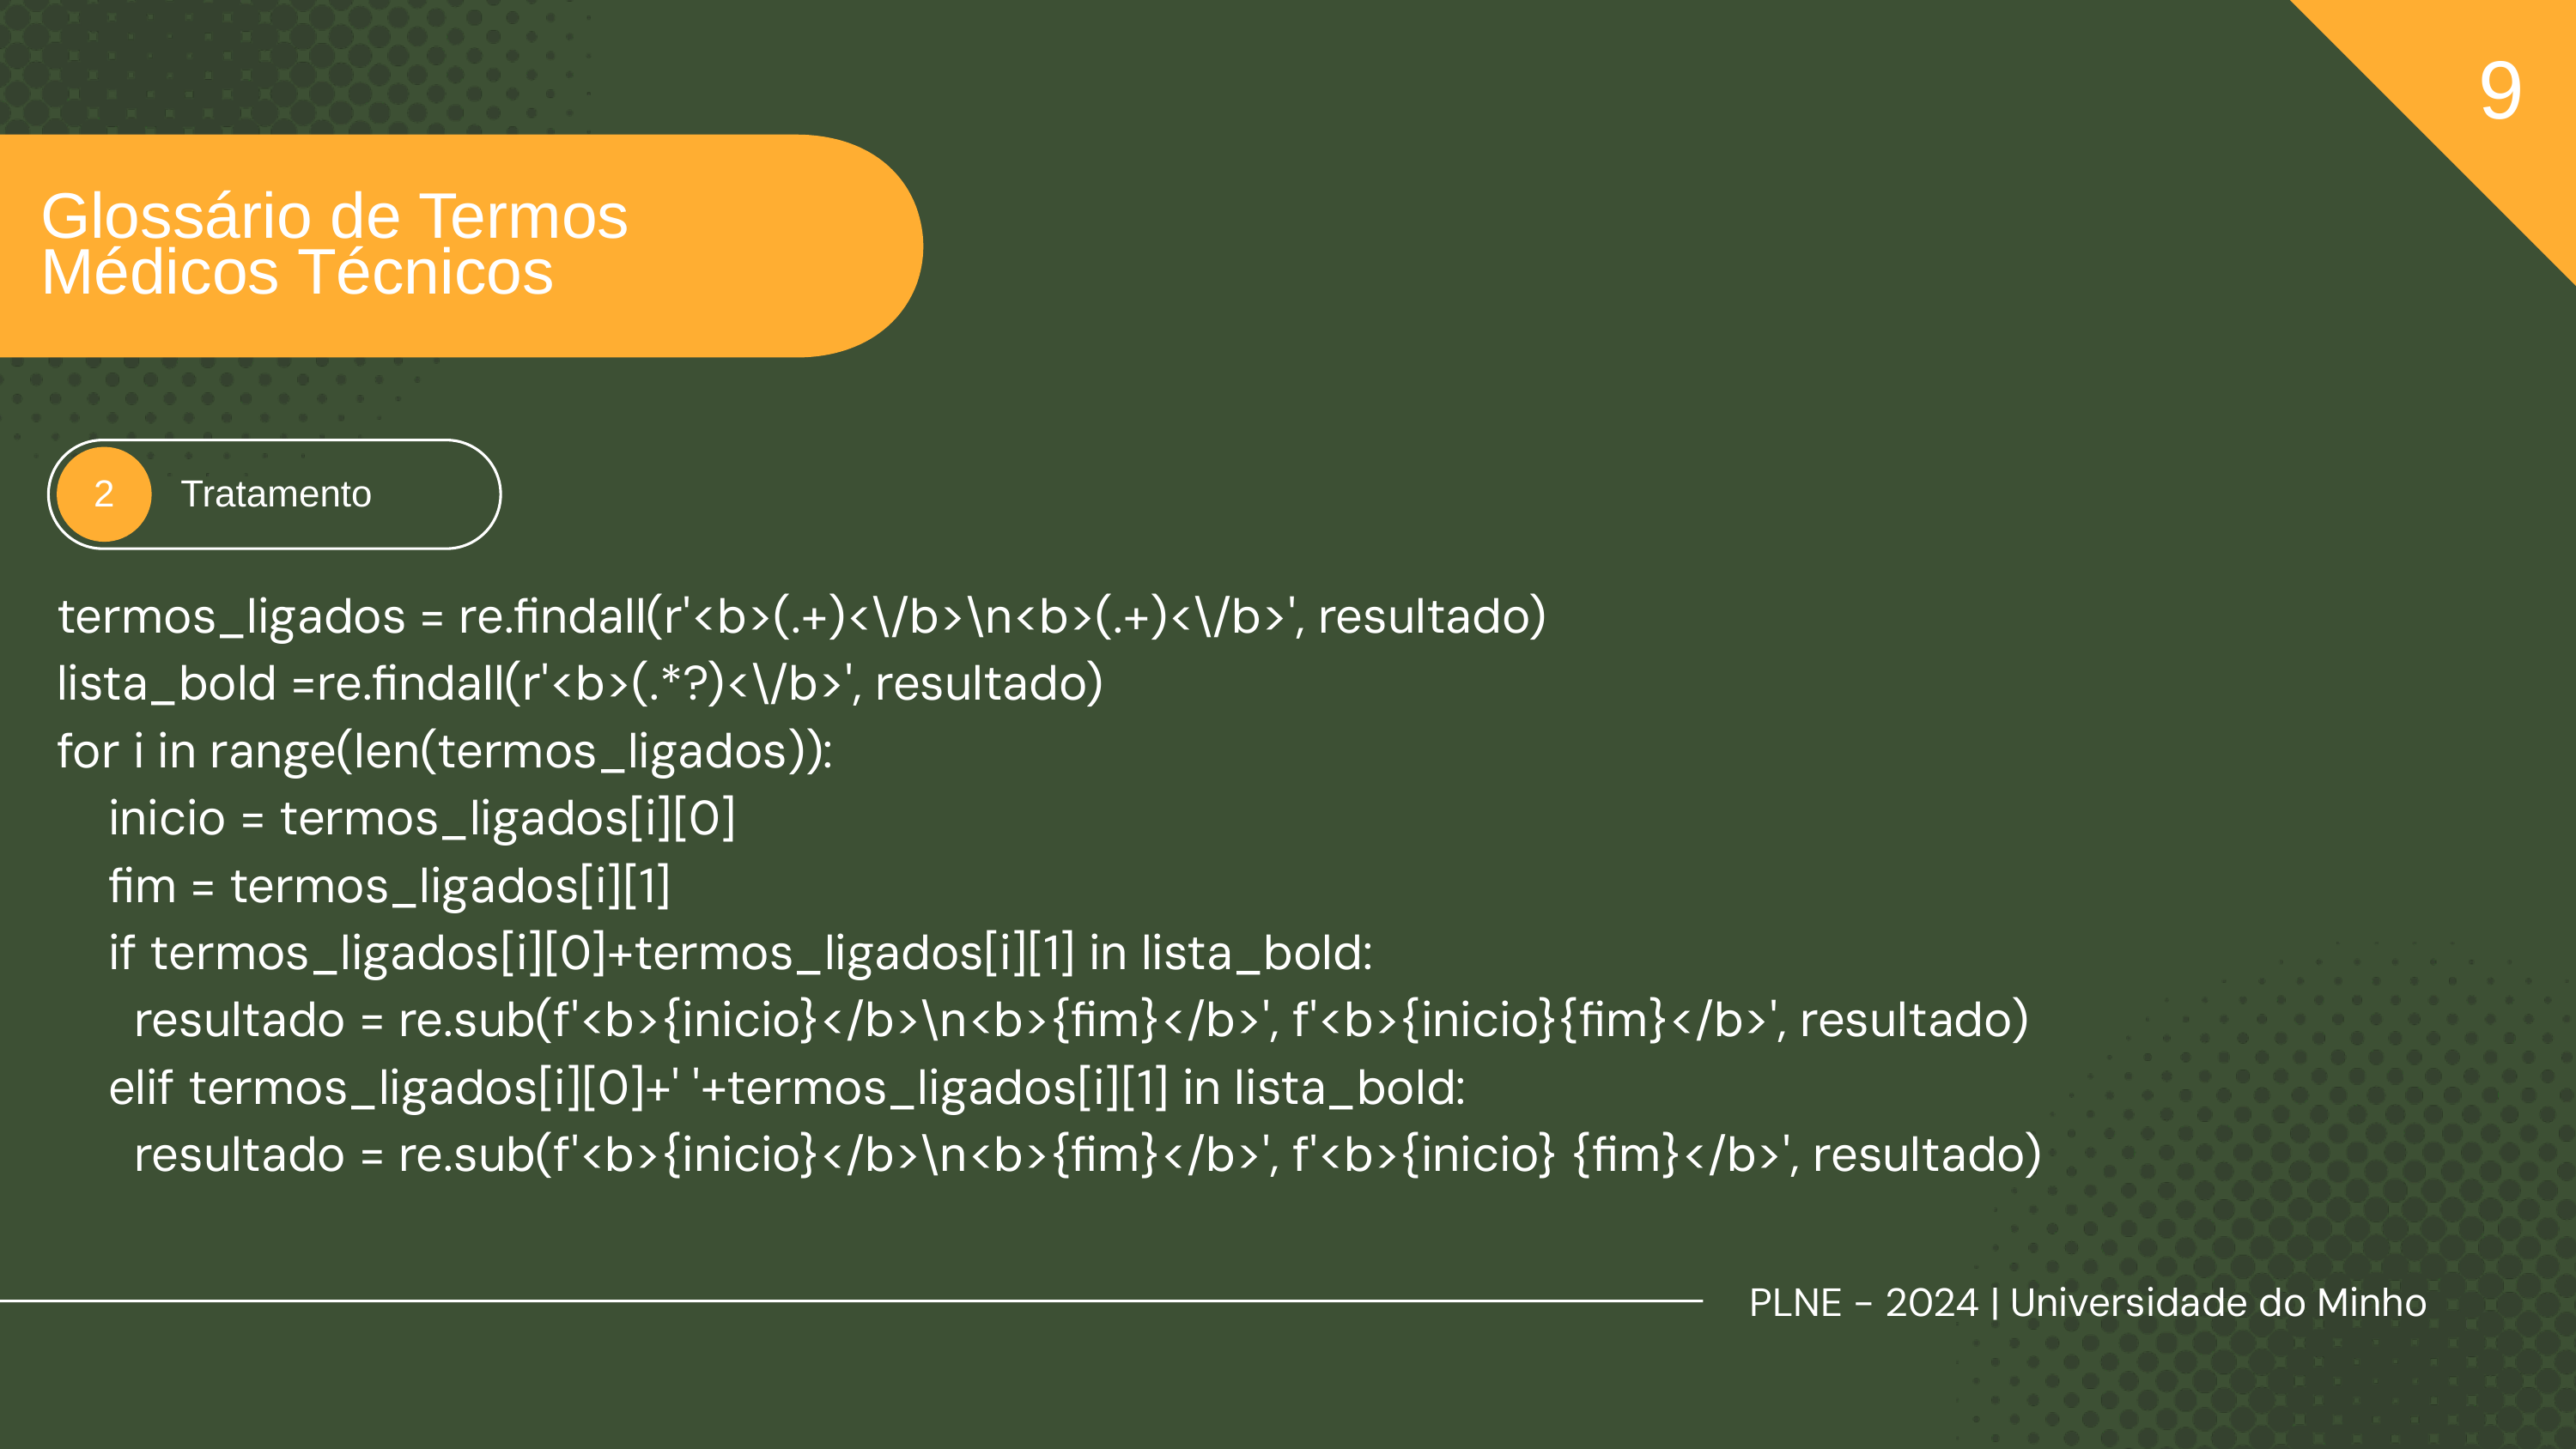

9
Glossário de Termos Médicos Técnicos

Tratamento
2
termos_ligados = re.findall(r'<b>(.+)<\/b>\n<b>(.+)<\/b>', resultado)
lista_bold =re.findall(r'<b>(.*?)<\/b>', resultado)
for i in range(len(termos_ligados)):
    inicio = termos_ligados[i][0]
    fim = termos_ligados[i][1]
    if termos_ligados[i][0]+termos_ligados[i][1] in lista_bold:
      resultado = re.sub(f'<b>{inicio}</b>\n<b>{fim}</b>', f'<b>{inicio}{fim}</b>', resultado)
    elif termos_ligados[i][0]+' '+termos_ligados[i][1] in lista_bold:
      resultado = re.sub(f'<b>{inicio}</b>\n<b>{fim}</b>', f'<b>{inicio} {fim}</b>', resultado)

PLNE - 2024 | Universidade do Minho